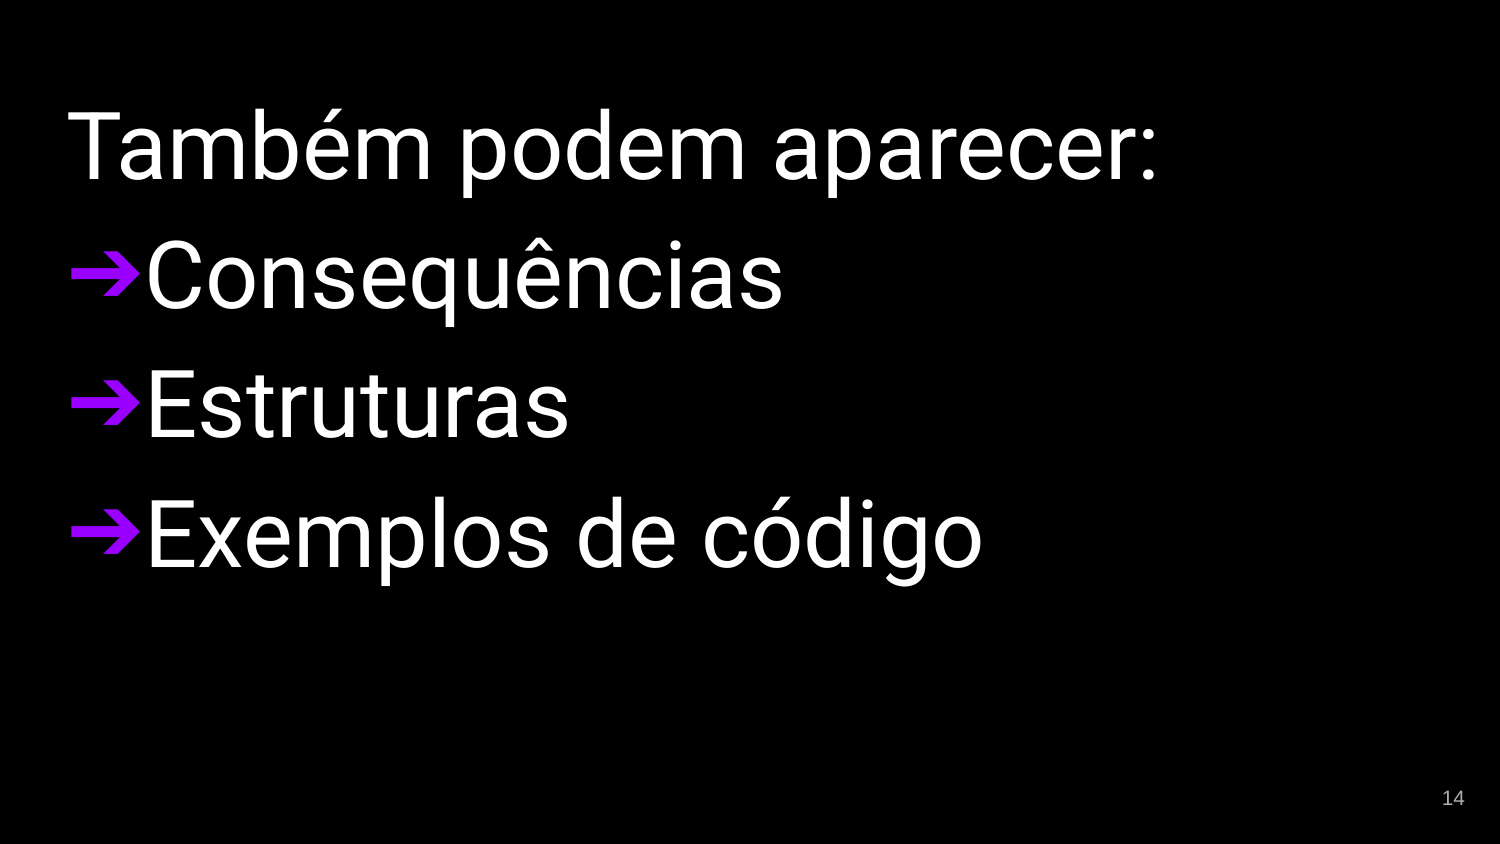

Também podem aparecer:
Consequências
Estruturas
Exemplos de código
14